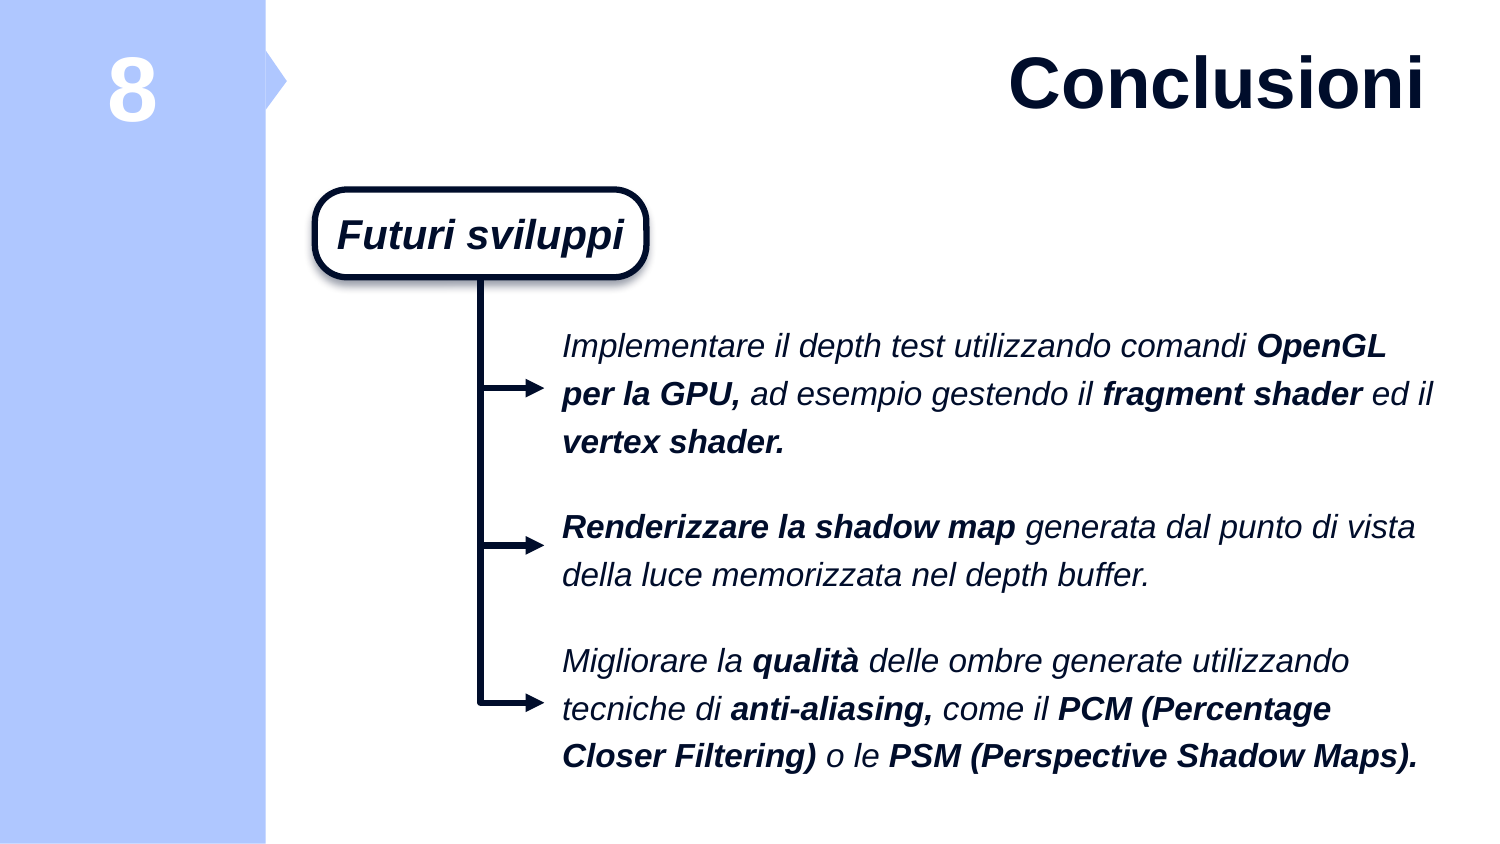

8

# Conclusioni
Futuri sviluppi
Implementare il depth test utilizzando comandi OpenGL per la GPU, ad esempio gestendo il fragment shader ed il vertex shader.
Renderizzare la shadow map generata dal punto di vista della luce memorizzata nel depth buffer.
Migliorare la qualità delle ombre generate utilizzando tecniche di anti-aliasing, come il PCM (Percentage Closer Filtering) o le PSM (Perspective Shadow Maps).